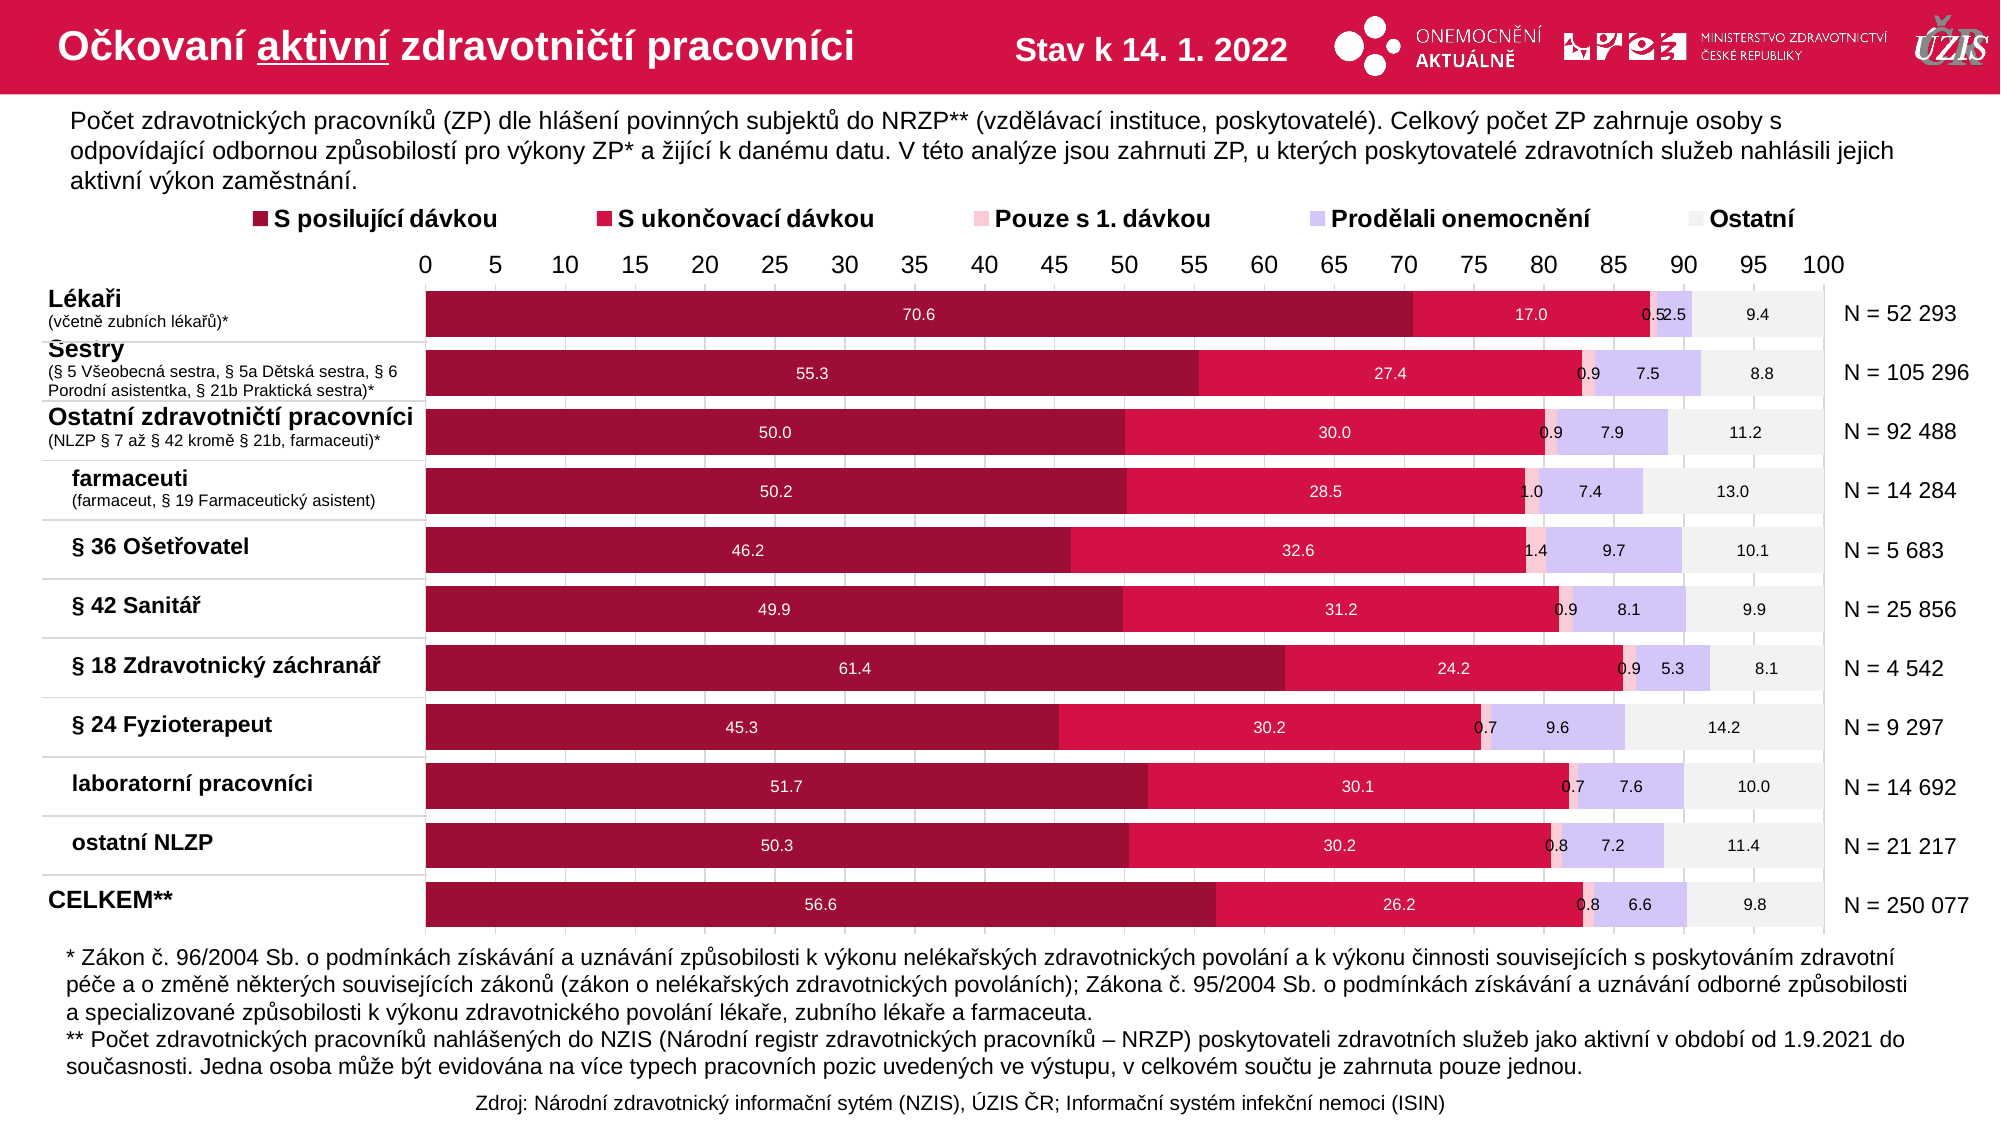

# Očkovaní aktivní zdravotničtí pracovníci
Stav k 14. 1. 2022
Počet zdravotnických pracovníků (ZP) dle hlášení povinných subjektů do NRZP** (vzdělávací instituce, poskytovatelé). Celkový počet ZP zahrnuje osoby s odpovídající odbornou způsobilostí pro výkony ZP* a žijící k danému datu. V této analýze jsou zahrnuti ZP, u kterých poskytovatelé zdravotních služeb nahlásili jejich aktivní výkon zaměstnání.

### Chart

| Category | S posilující dávkou | S ukončovací dávkou | Pouze s 1. dávkou | Prodělali onemocnění | Ostatní |
|---|---|---|---|---|---|
| Lékaři | 70.59645 | 16.98698 | 0.4857247 | 2.531888 | 9.398964 |
| Sestry | 55.34018 | 27.38566 | 0.9402067 | 7.549195 | 8.784759 |
| Ostatní ZP | 50.02703 | 30.04174 | 0.8898452 | 7.885347 | 11.15604 |
|    farmaceuti | 50.17502 | 28.45141 | 0.9871185 | 7.427891 | 12.95856 |
|    § 36 Ošetřovatel | 46.1552 | 32.55323 | 1.4253035 | 9.748372 | 10.1179 |
|    § 42 Sanitář | 49.91878 | 31.18038 | 0.9398205 | 8.087098 | 9.873917 |
|    § 18 Zdravotnický záchranář | 61.4487 | 24.19639 | 0.9247028 | 5.306033 | 8.124174 |
|    § 24 Fyzioterapeut | 45.28342 | 30.18178 | 0.7314187 | 9.594493 | 14.20888 |
|    laboratorní pracovníci | 51.66757 | 30.0844 | 0.6942554 | 7.575551 | 9.978219 |
|    ostatní NLZP | 50.31343 | 30.17863 | 0.8200971 | 7.248904 | 11.43894 |
| CELKEM | 56.56538 | 26.19353 | 0.8265454 | 6.62436 | 9.790185 |
| Lékaři (včetně zubních lékařů)\* |
| --- |
| Sestry (§ 5 Všeobecná sestra, § 5a Dětská sestra, § 6 Porodní asistentka, § 21b Praktická sestra)\* |
| Ostatní zdravotničtí pracovníci (NLZP § 7 až § 42 kromě § 21b, farmaceuti)\* |
| farmaceuti (farmaceut, § 19 Farmaceutický asistent) |
| § 36 Ošetřovatel |
| § 42 Sanitář |
| § 18 Zdravotnický záchranář |
| § 24 Fyzioterapeut |
| laboratorní pracovníci |
| ostatní NLZP |
| CELKEM\*\* |
| N = 52 293 |
| --- |
| N = 105 296 |
| N = 92 488 |
| N = 14 284 |
| N = 5 683 |
| N = 25 856 |
| N = 4 542 |
| N = 9 297 |
| N = 14 692 |
| N = 21 217 |
| N = 250 077 |
* Zákon č. 96/2004 Sb. o podmínkách získávání a uznávání způsobilosti k výkonu nelékařských zdravotnických povolání a k výkonu činnosti souvisejících s poskytováním zdravotní péče a o změně některých souvisejících zákonů (zákon o nelékařských zdravotnických povoláních); Zákona č. 95/2004 Sb. o podmínkách získávání a uznávání odborné způsobilosti a specializované způsobilosti k výkonu zdravotnického povolání lékaře, zubního lékaře a farmaceuta.
** Počet zdravotnických pracovníků nahlášených do NZIS (Národní registr zdravotnických pracovníků – NRZP) poskytovateli zdravotních služeb jako aktivní v období od 1.9.2021 do současnosti. Jedna osoba může být evidována na více typech pracovních pozic uvedených ve výstupu, v celkovém součtu je zahrnuta pouze jednou.
Zdroj: Národní zdravotnický informační sytém (NZIS), ÚZIS ČR; Informační systém infekční nemoci (ISIN)